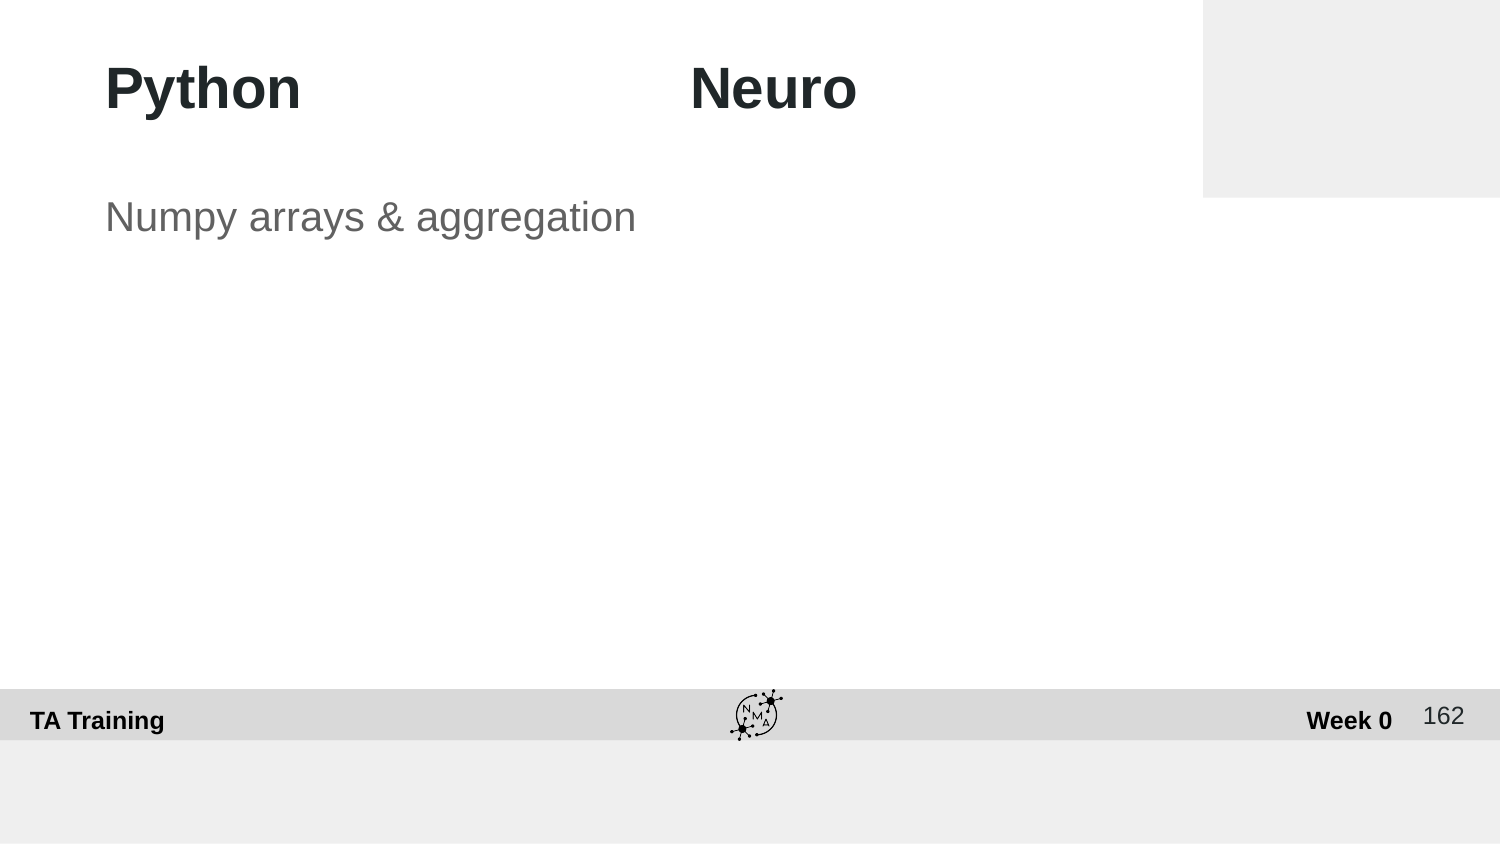

# Python
Neuro
Numpy arrays & aggregation

162